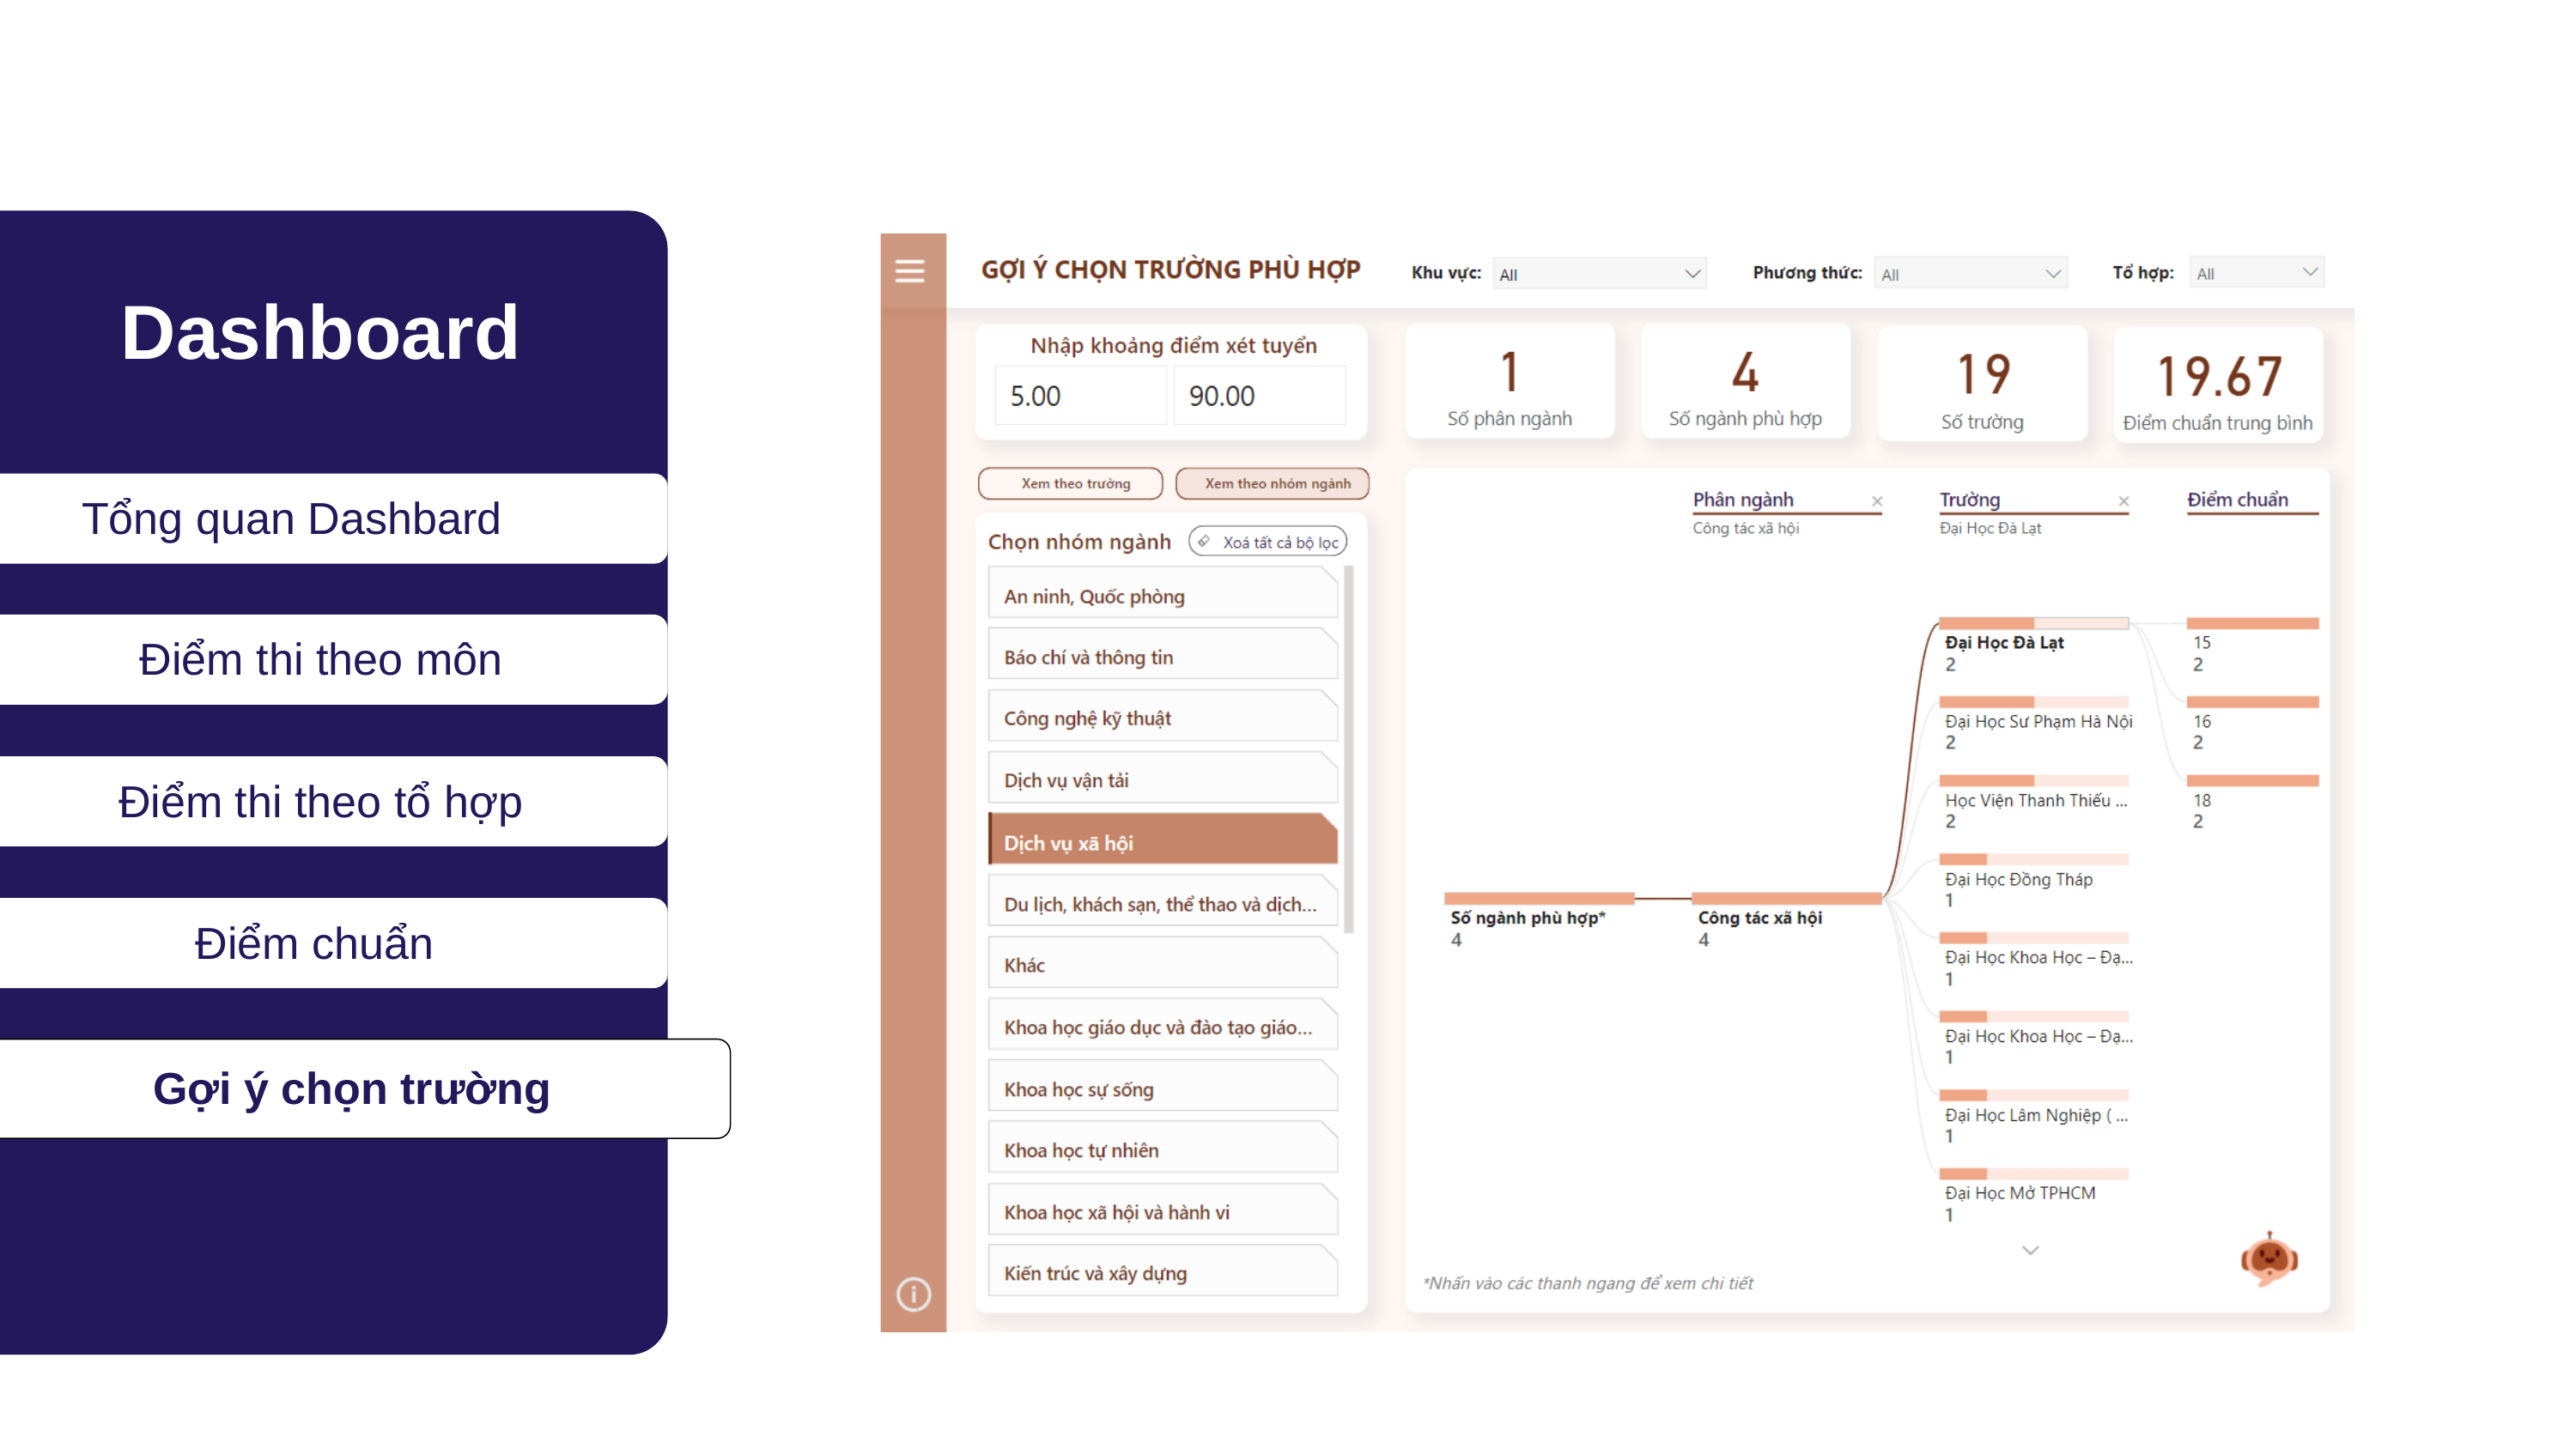

a

Dashboard

Tổng quan Dashbard

Điểm thi theo môn

Điểm thi theo tổ hợp

Điểm chuẩn

Gợi ý chọn trường